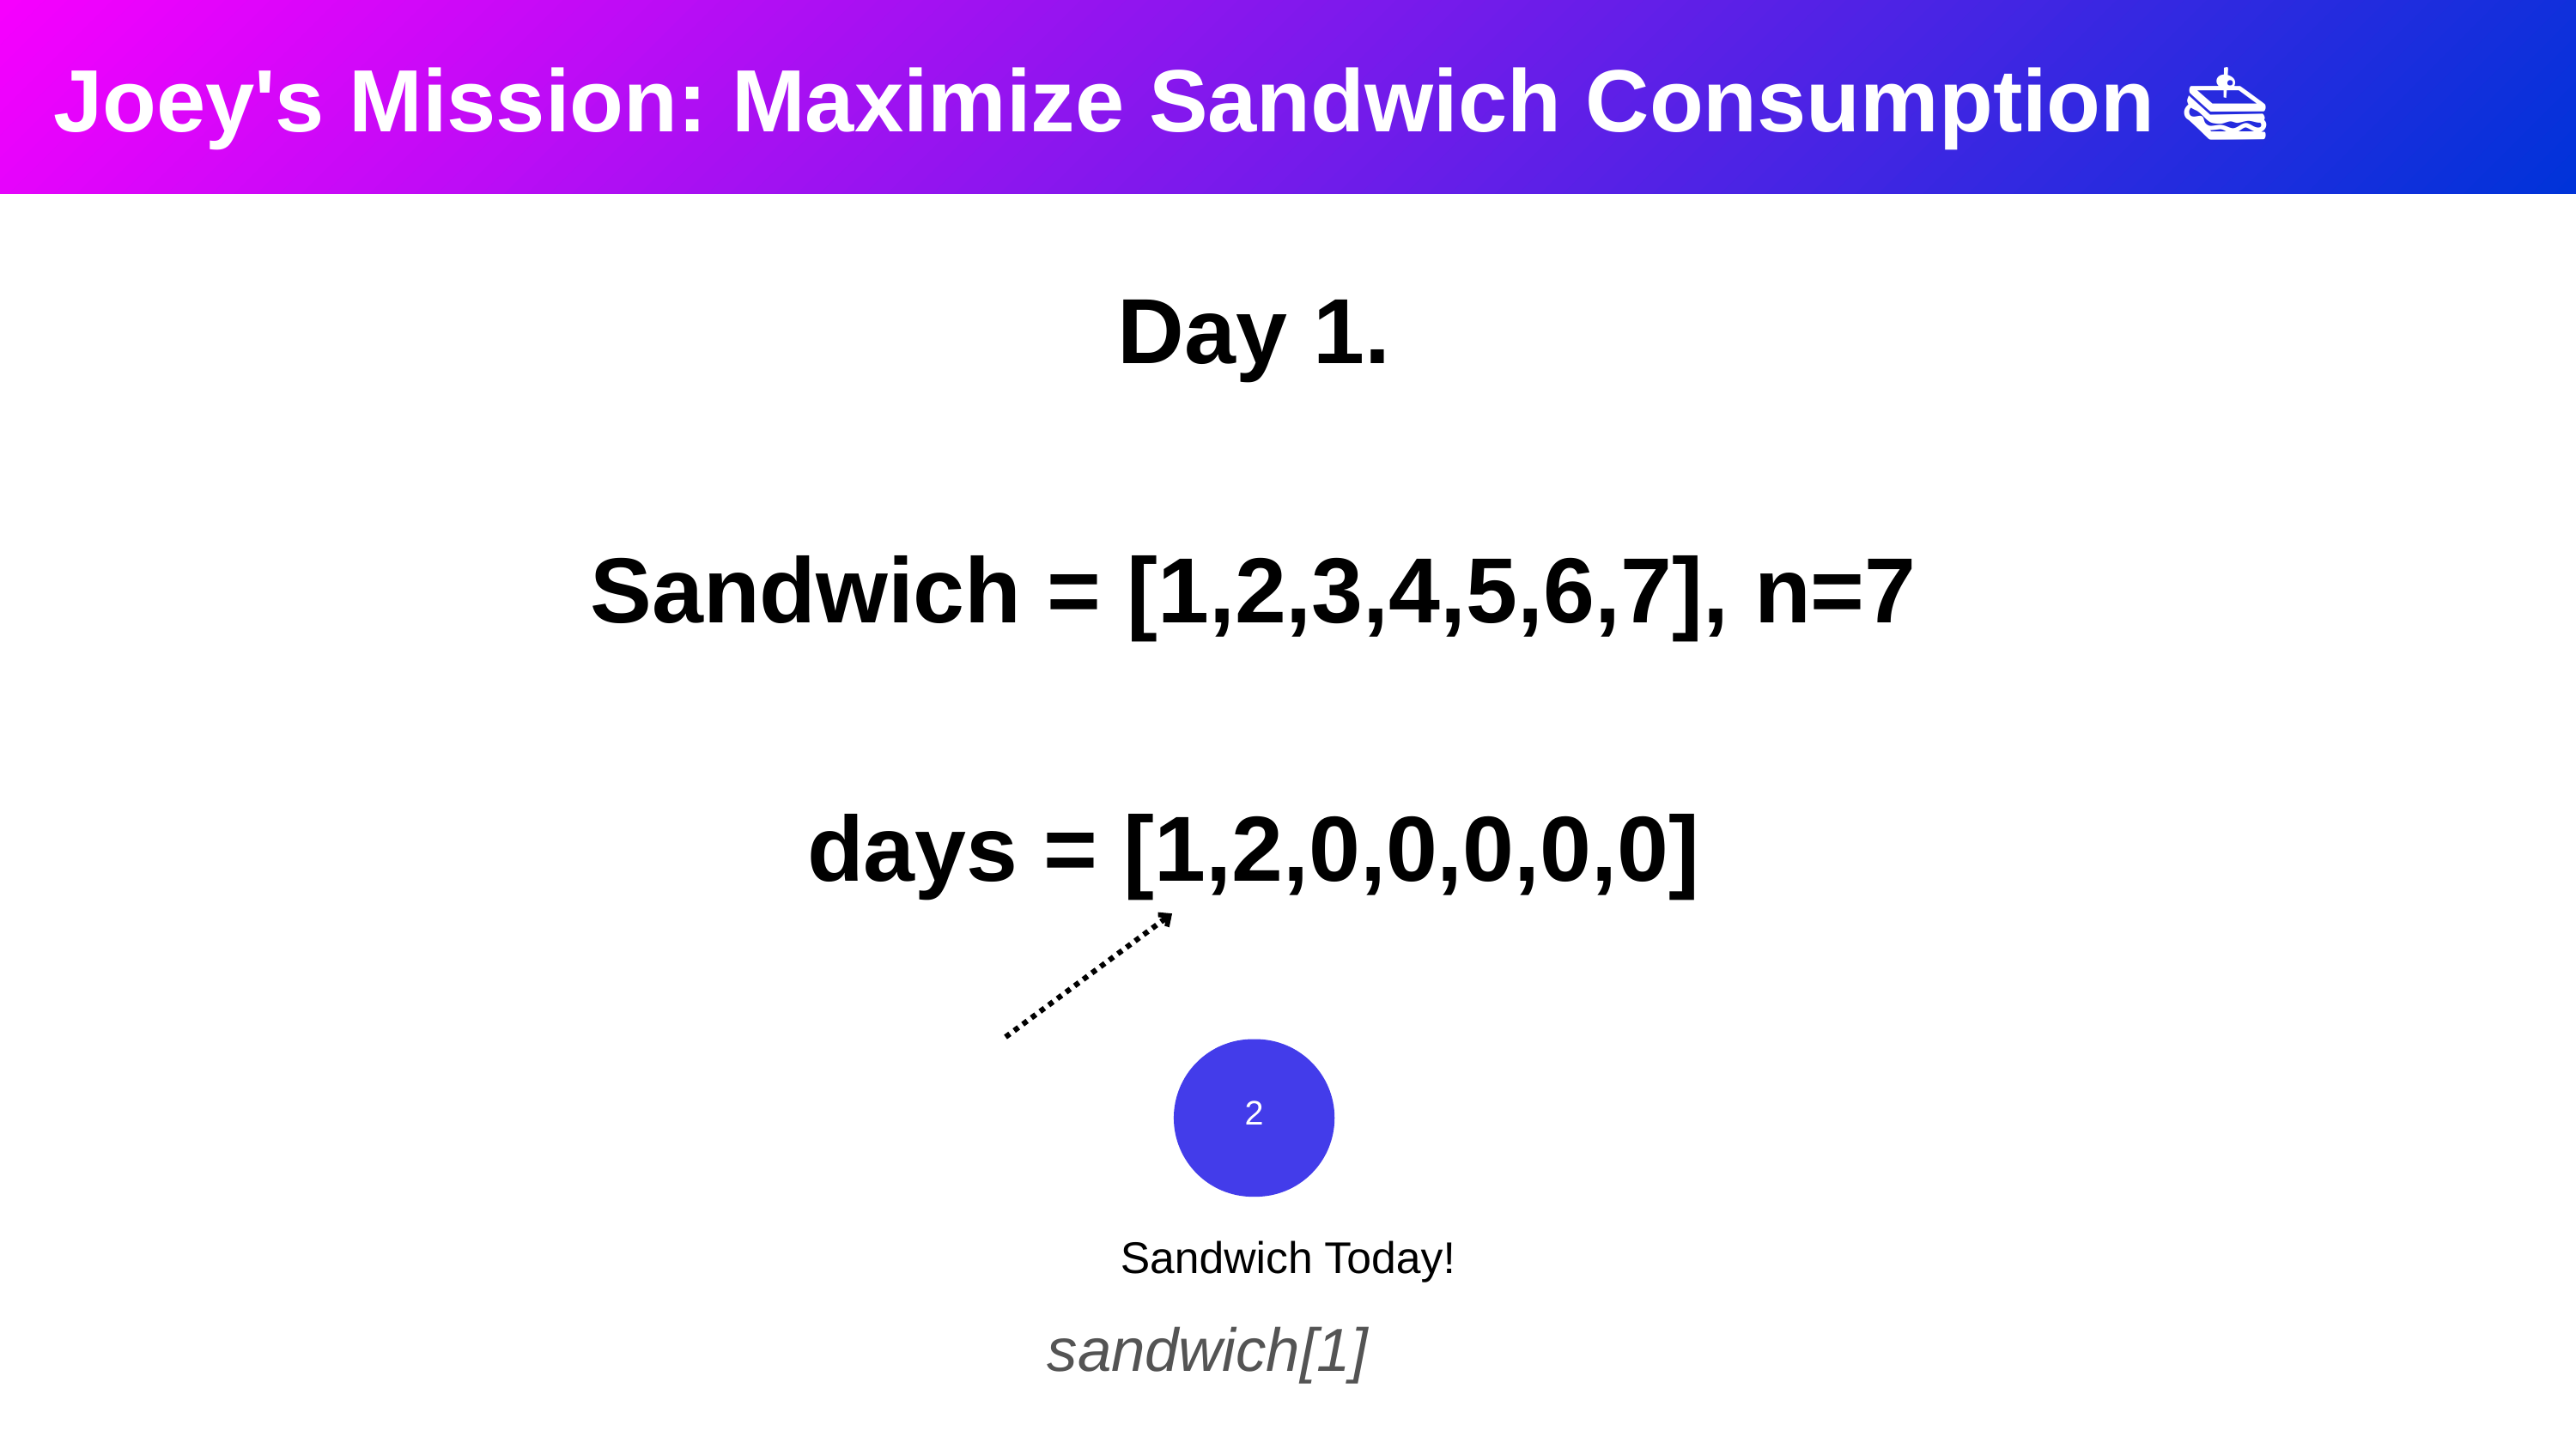

Joey's Mission: Maximize Sandwich Consumption 🥪
Day 1.

Sandwich = [1,2,3,4,5,6,7], n=7

days = [1,2,0,0,0,0,0]

2
Sandwich Today!
sandwich[1]